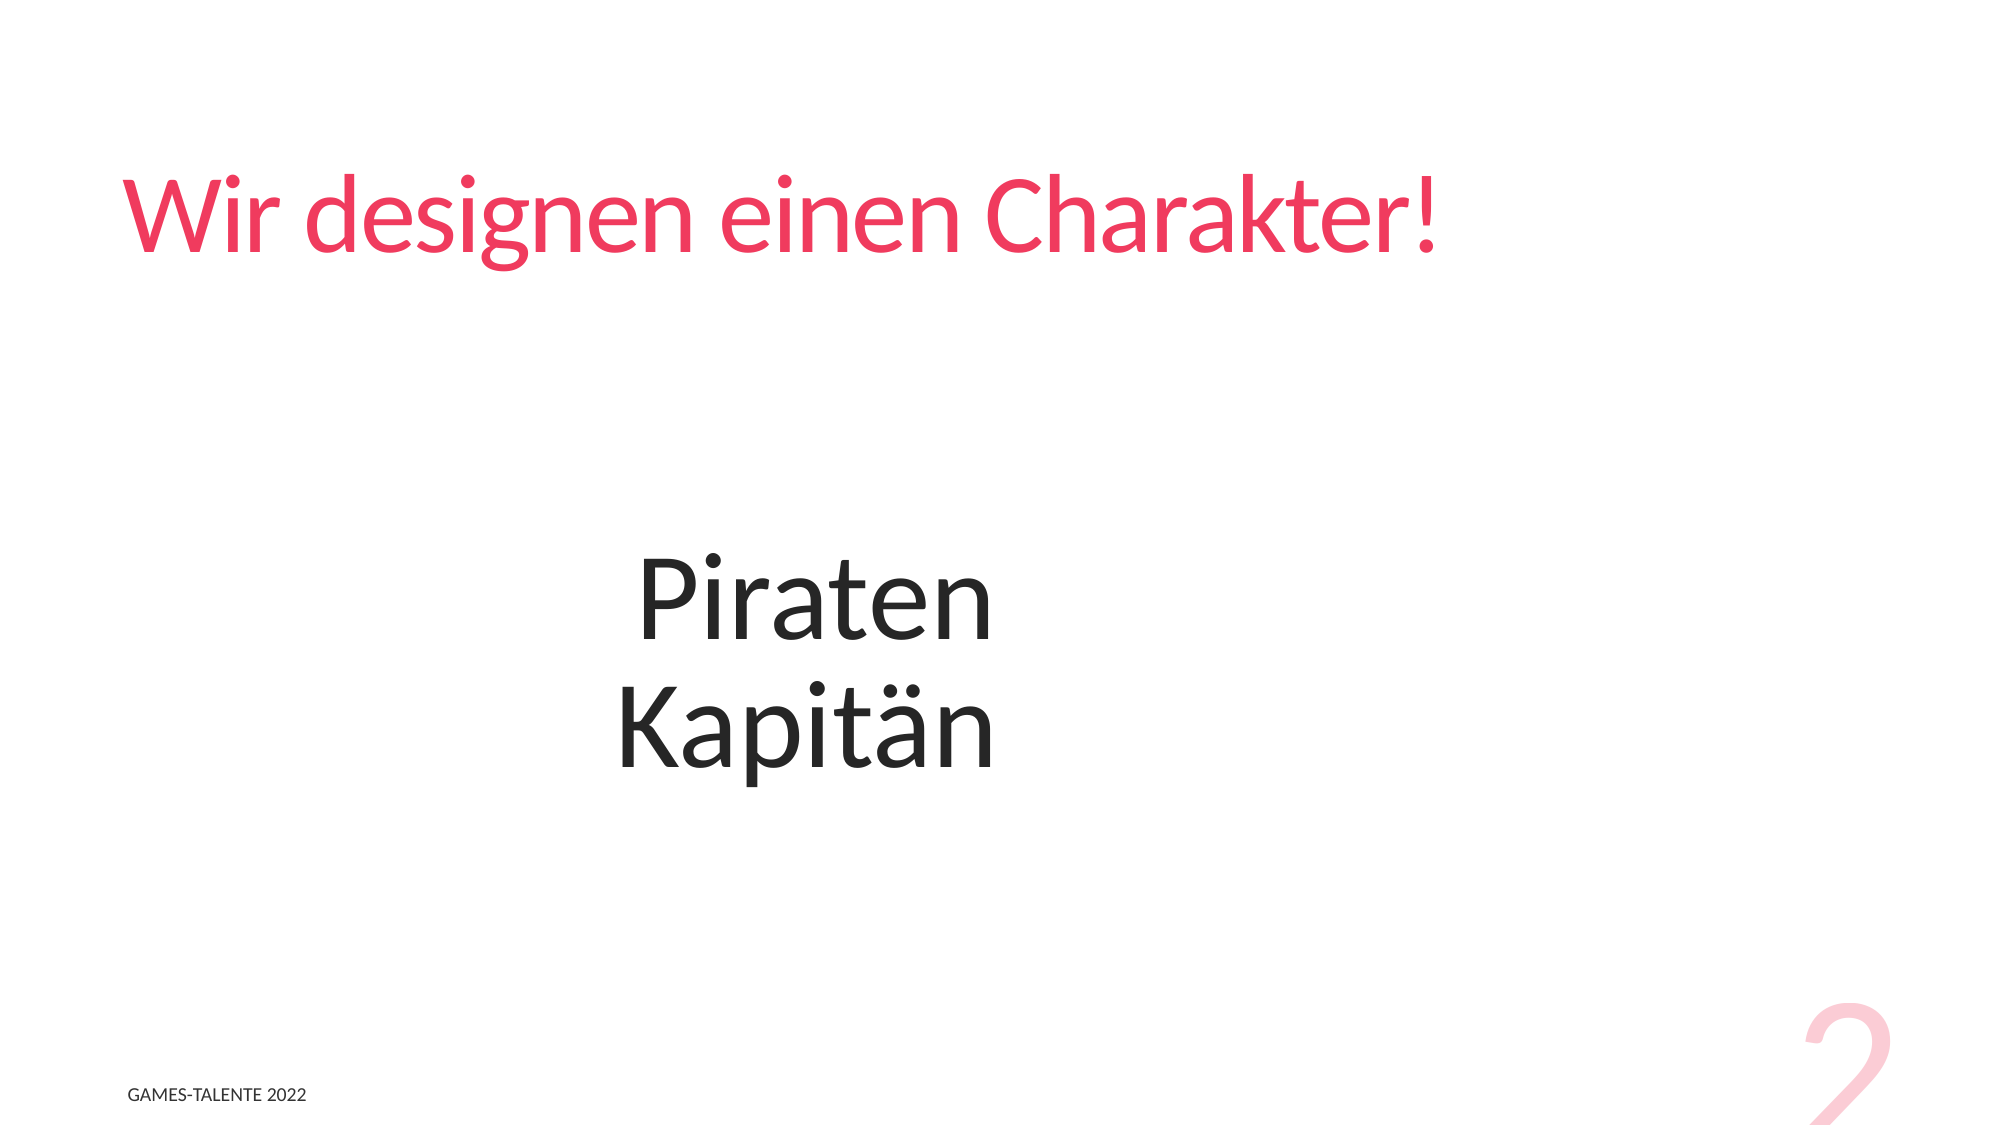

# Wir designen einen Charakter!
Piraten Kapitän
2
Games-talente 2022